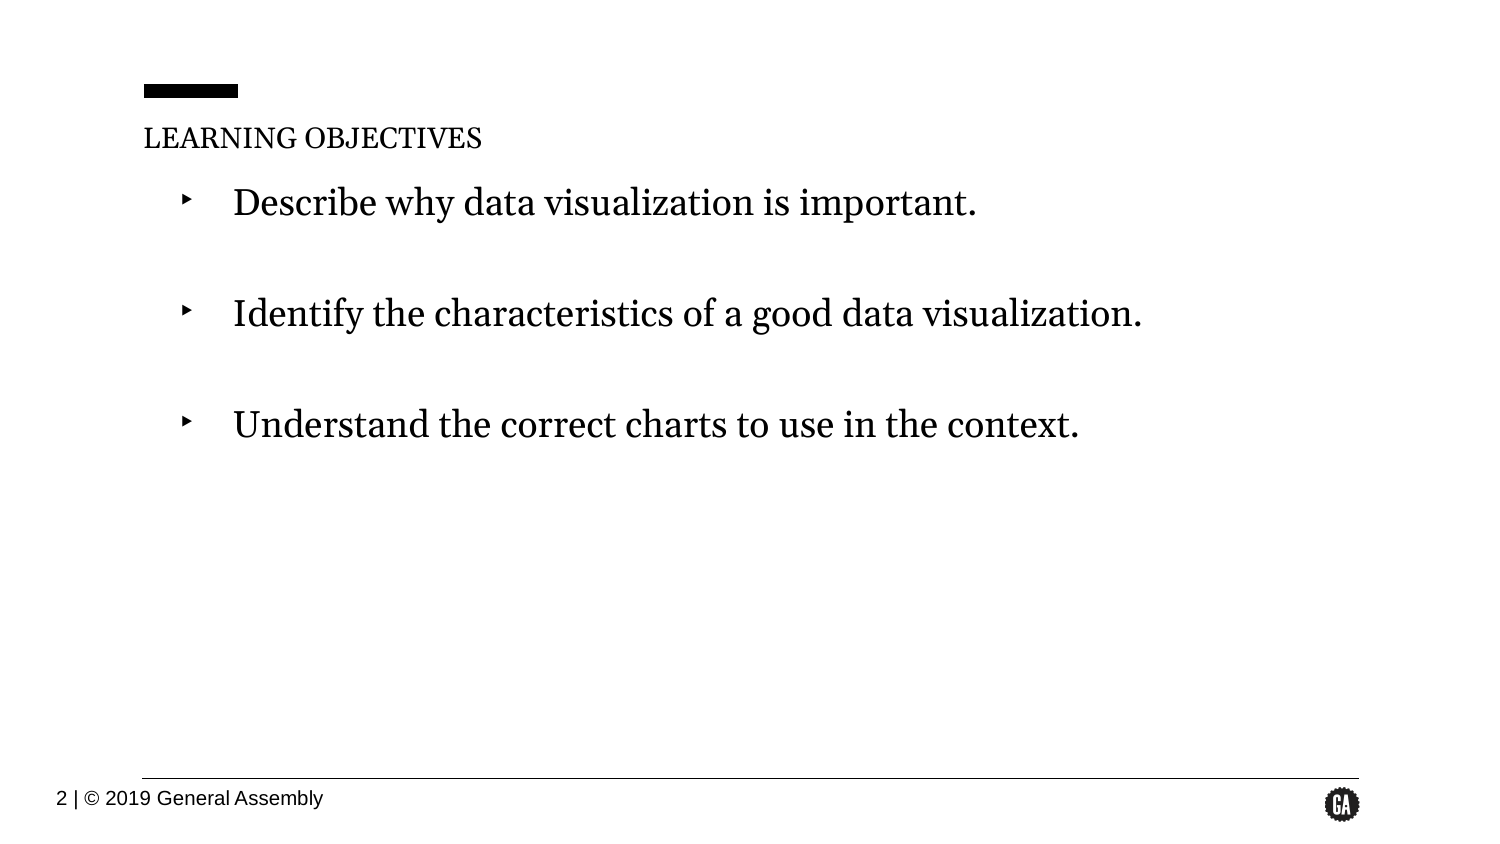

LEARNING OBJECTIVES

Describe why data visualization is important.

Identify the characteristics of a good data visualization.

Understand the correct charts to use in the context.